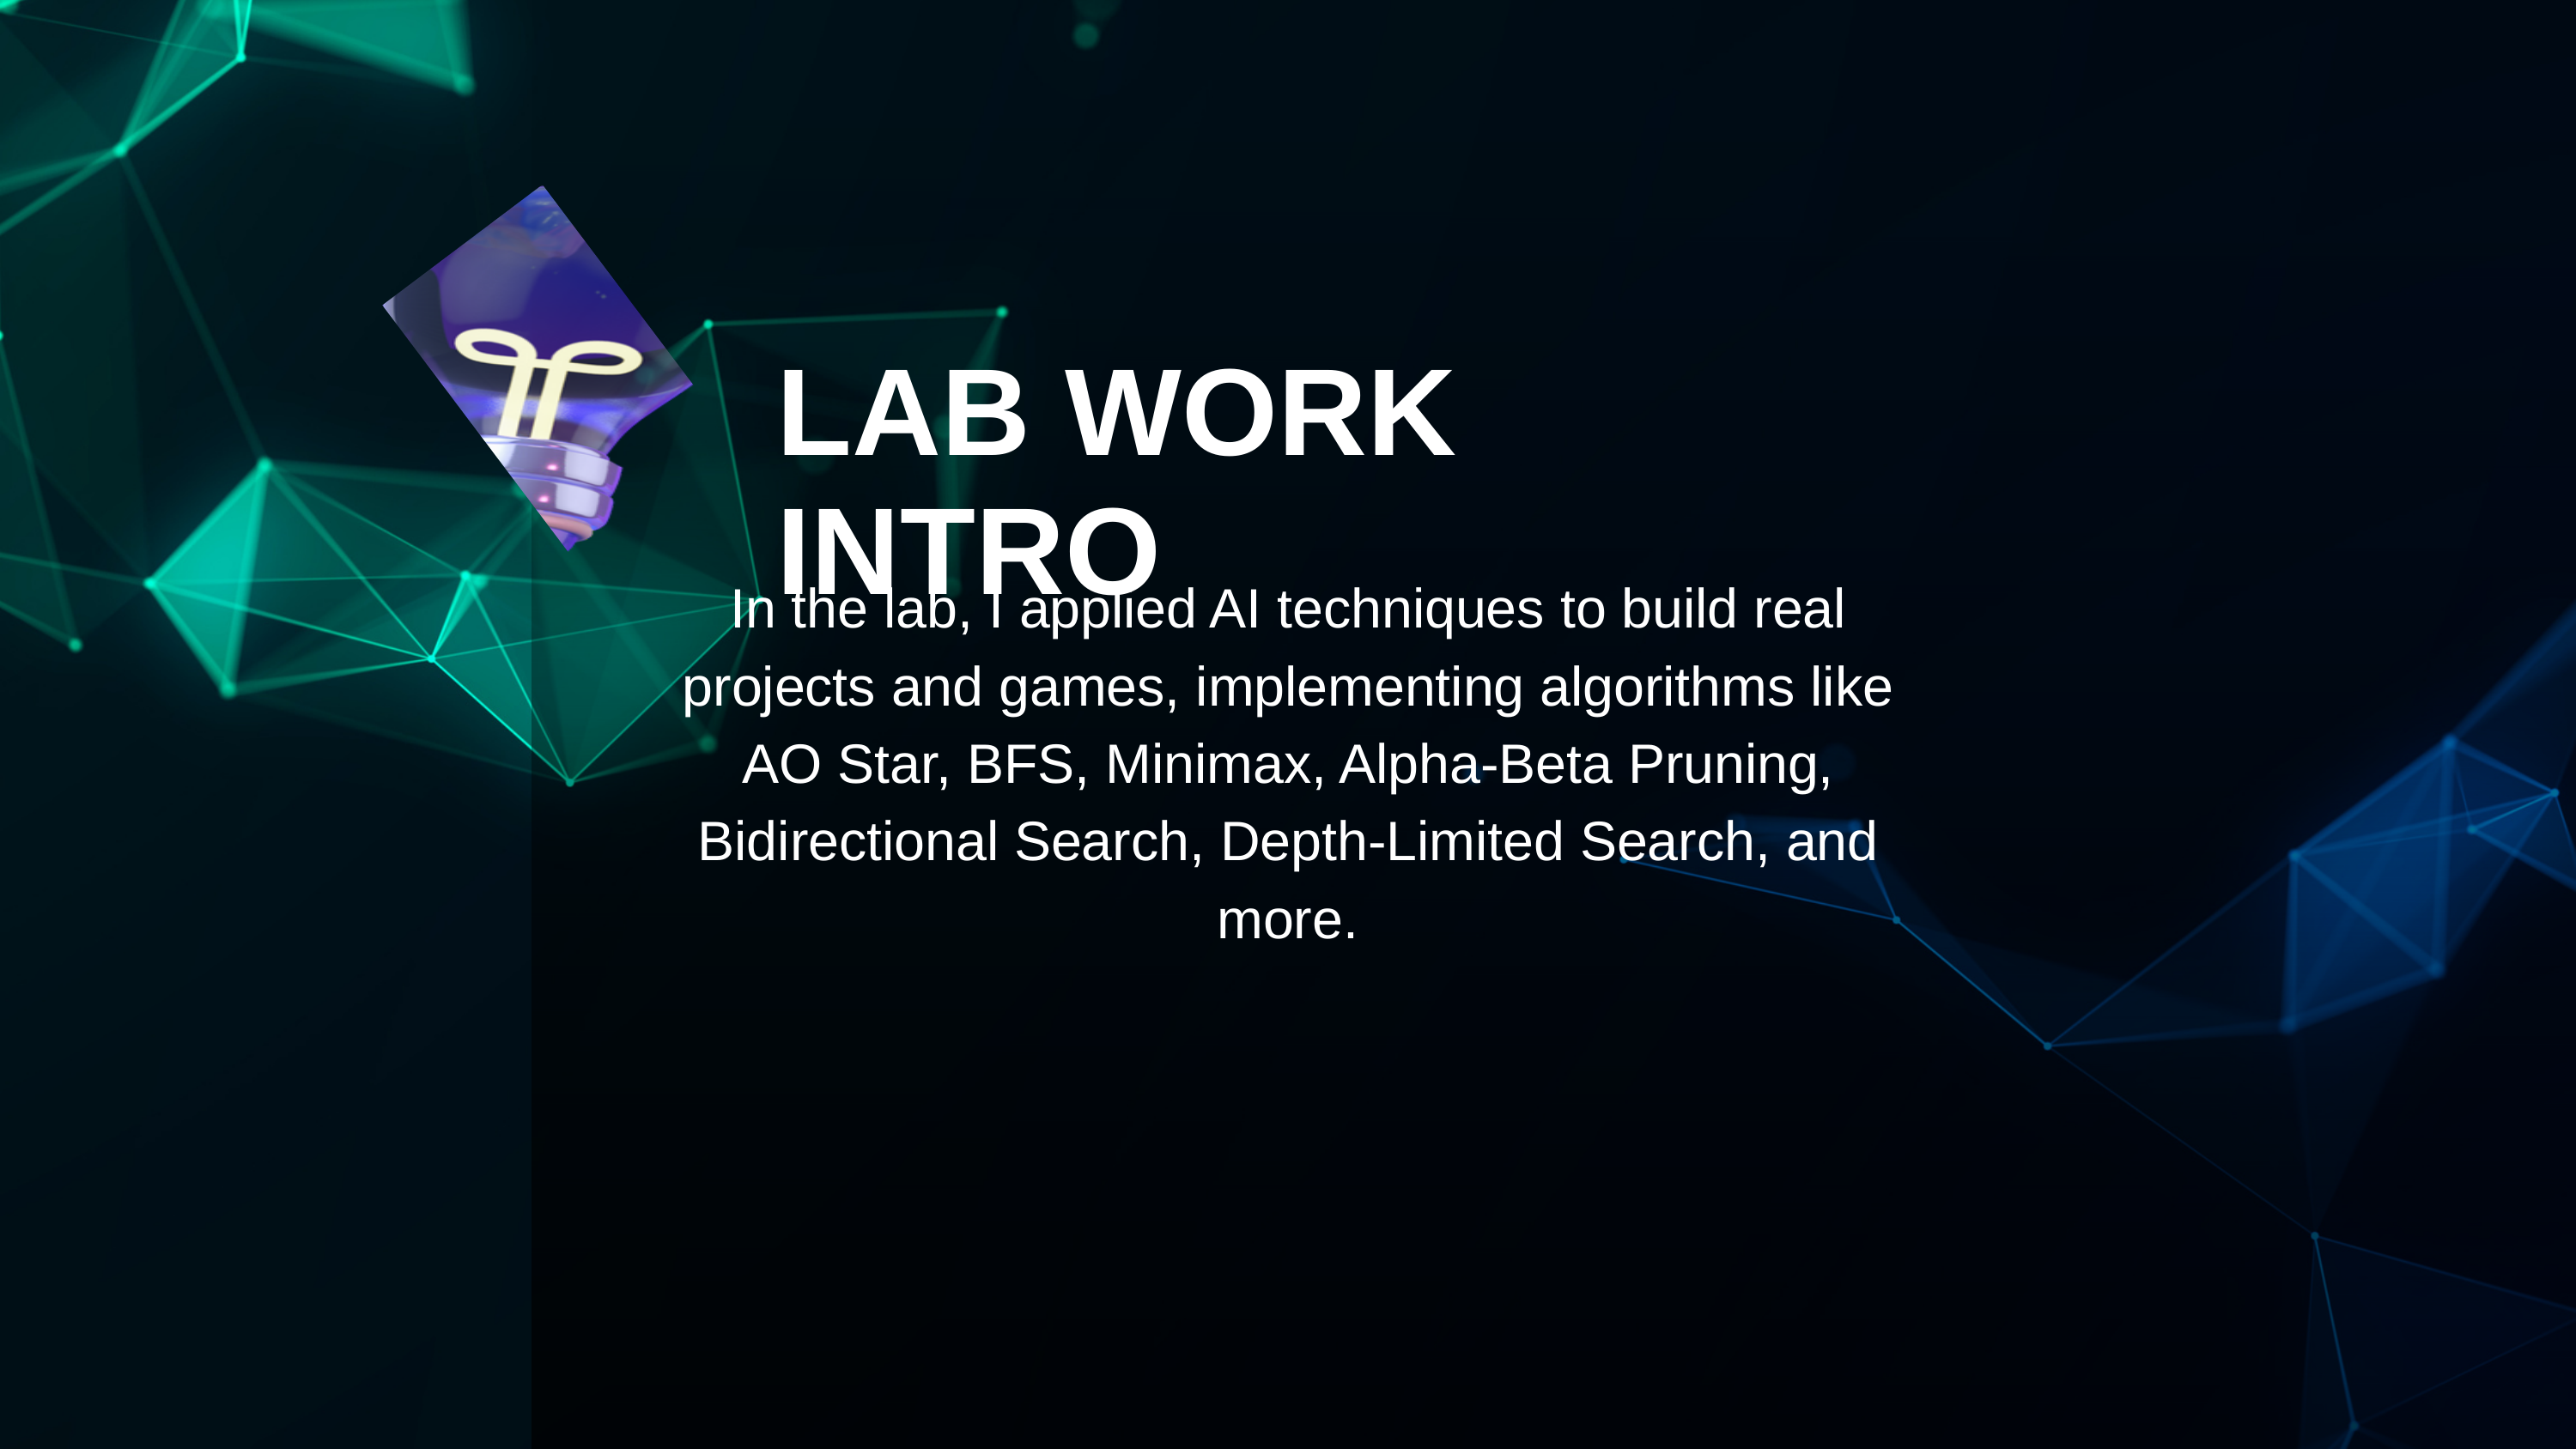

LAB WORK INTRO
In the lab, I applied AI techniques to build real projects and games, implementing algorithms like AO Star, BFS, Minimax, Alpha-Beta Pruning, Bidirectional Search, Depth-Limited Search, and more.